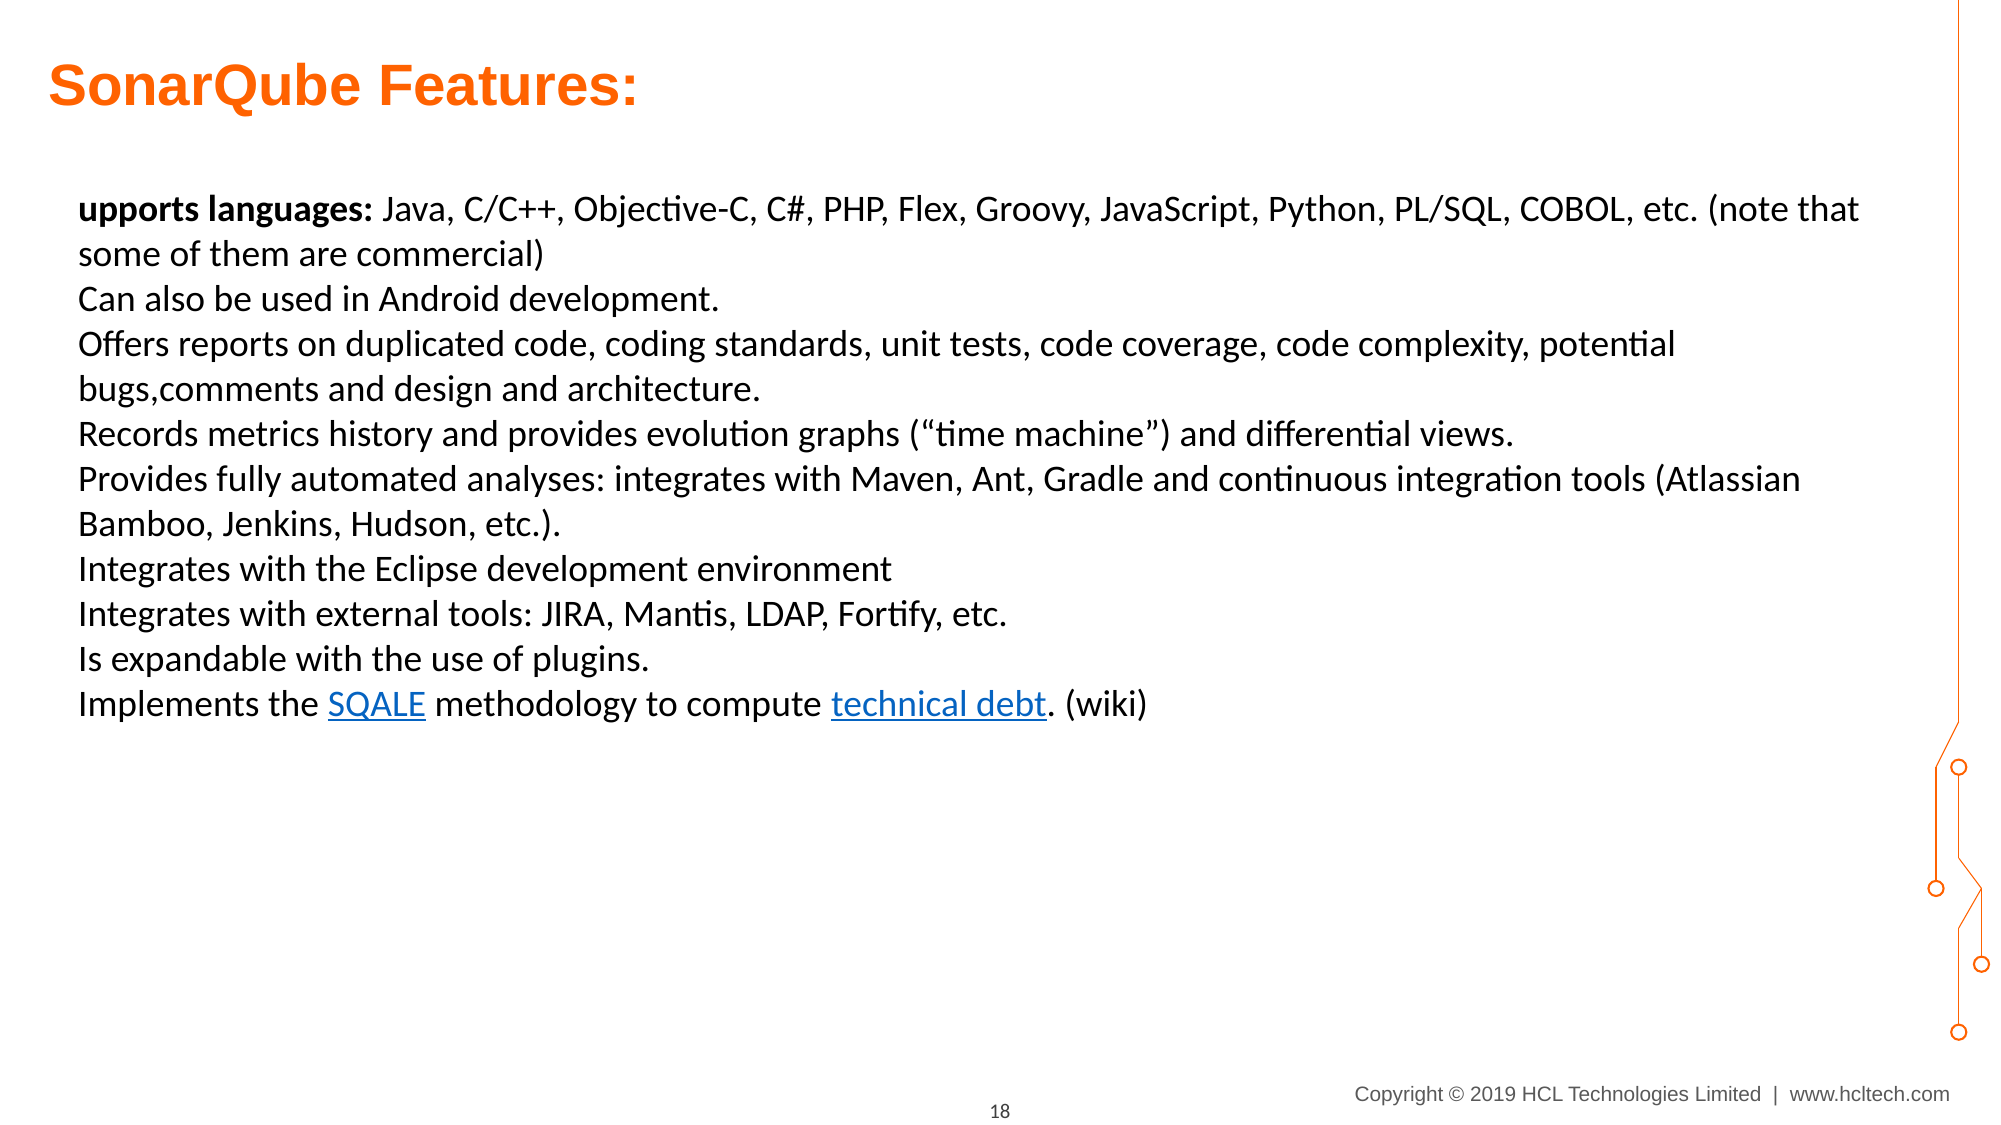

# SonarQube Features:
upports languages: Java, C/C++, Objective-C, C#, PHP, Flex, Groovy, JavaScript, Python, PL/SQL, COBOL, etc. (note that some of them are commercial)
Can also be used in Android development.
Offers reports on duplicated code, coding standards, unit tests, code coverage, code complexity, potential bugs,comments and design and architecture.
Records metrics history and provides evolution graphs (“time machine”) and differential views.
Provides fully automated analyses: integrates with Maven, Ant, Gradle and continuous integration tools (Atlassian Bamboo, Jenkins, Hudson, etc.).
Integrates with the Eclipse development environment
Integrates with external tools: JIRA, Mantis, LDAP, Fortify, etc.
Is expandable with the use of plugins.
Implements the SQALE methodology to compute technical debt. (wiki)